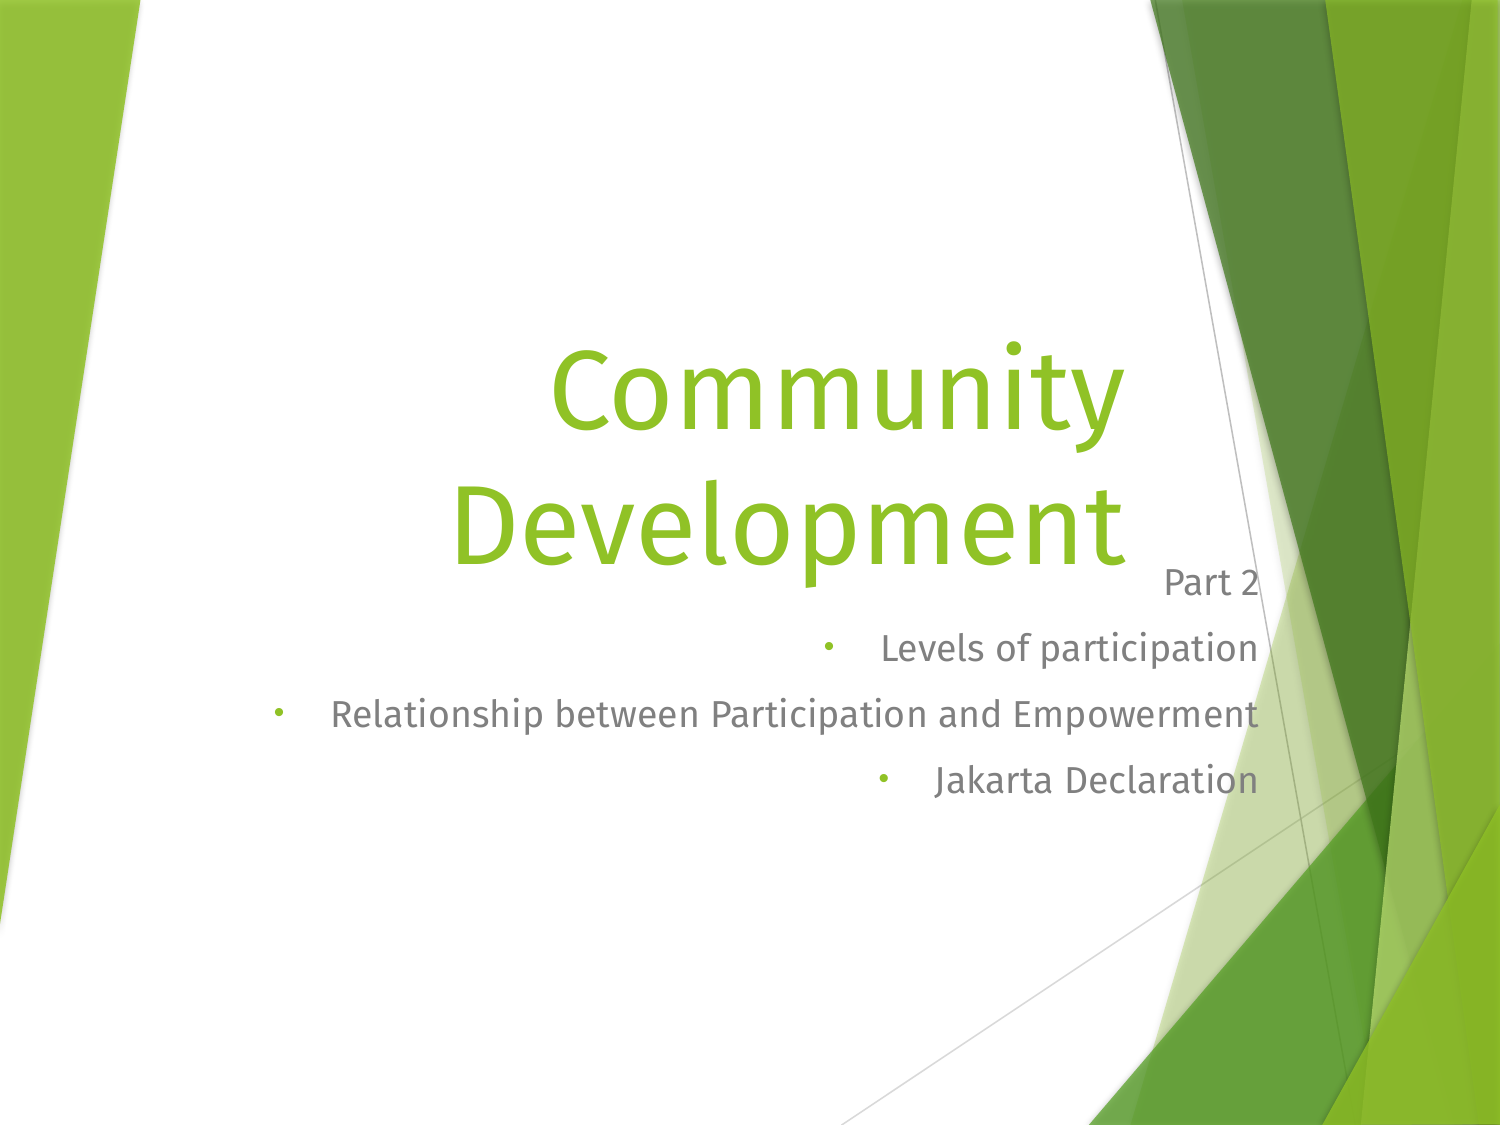

# Community Development
Part 2
Levels of participation
Relationship between Participation and Empowerment
Jakarta Declaration